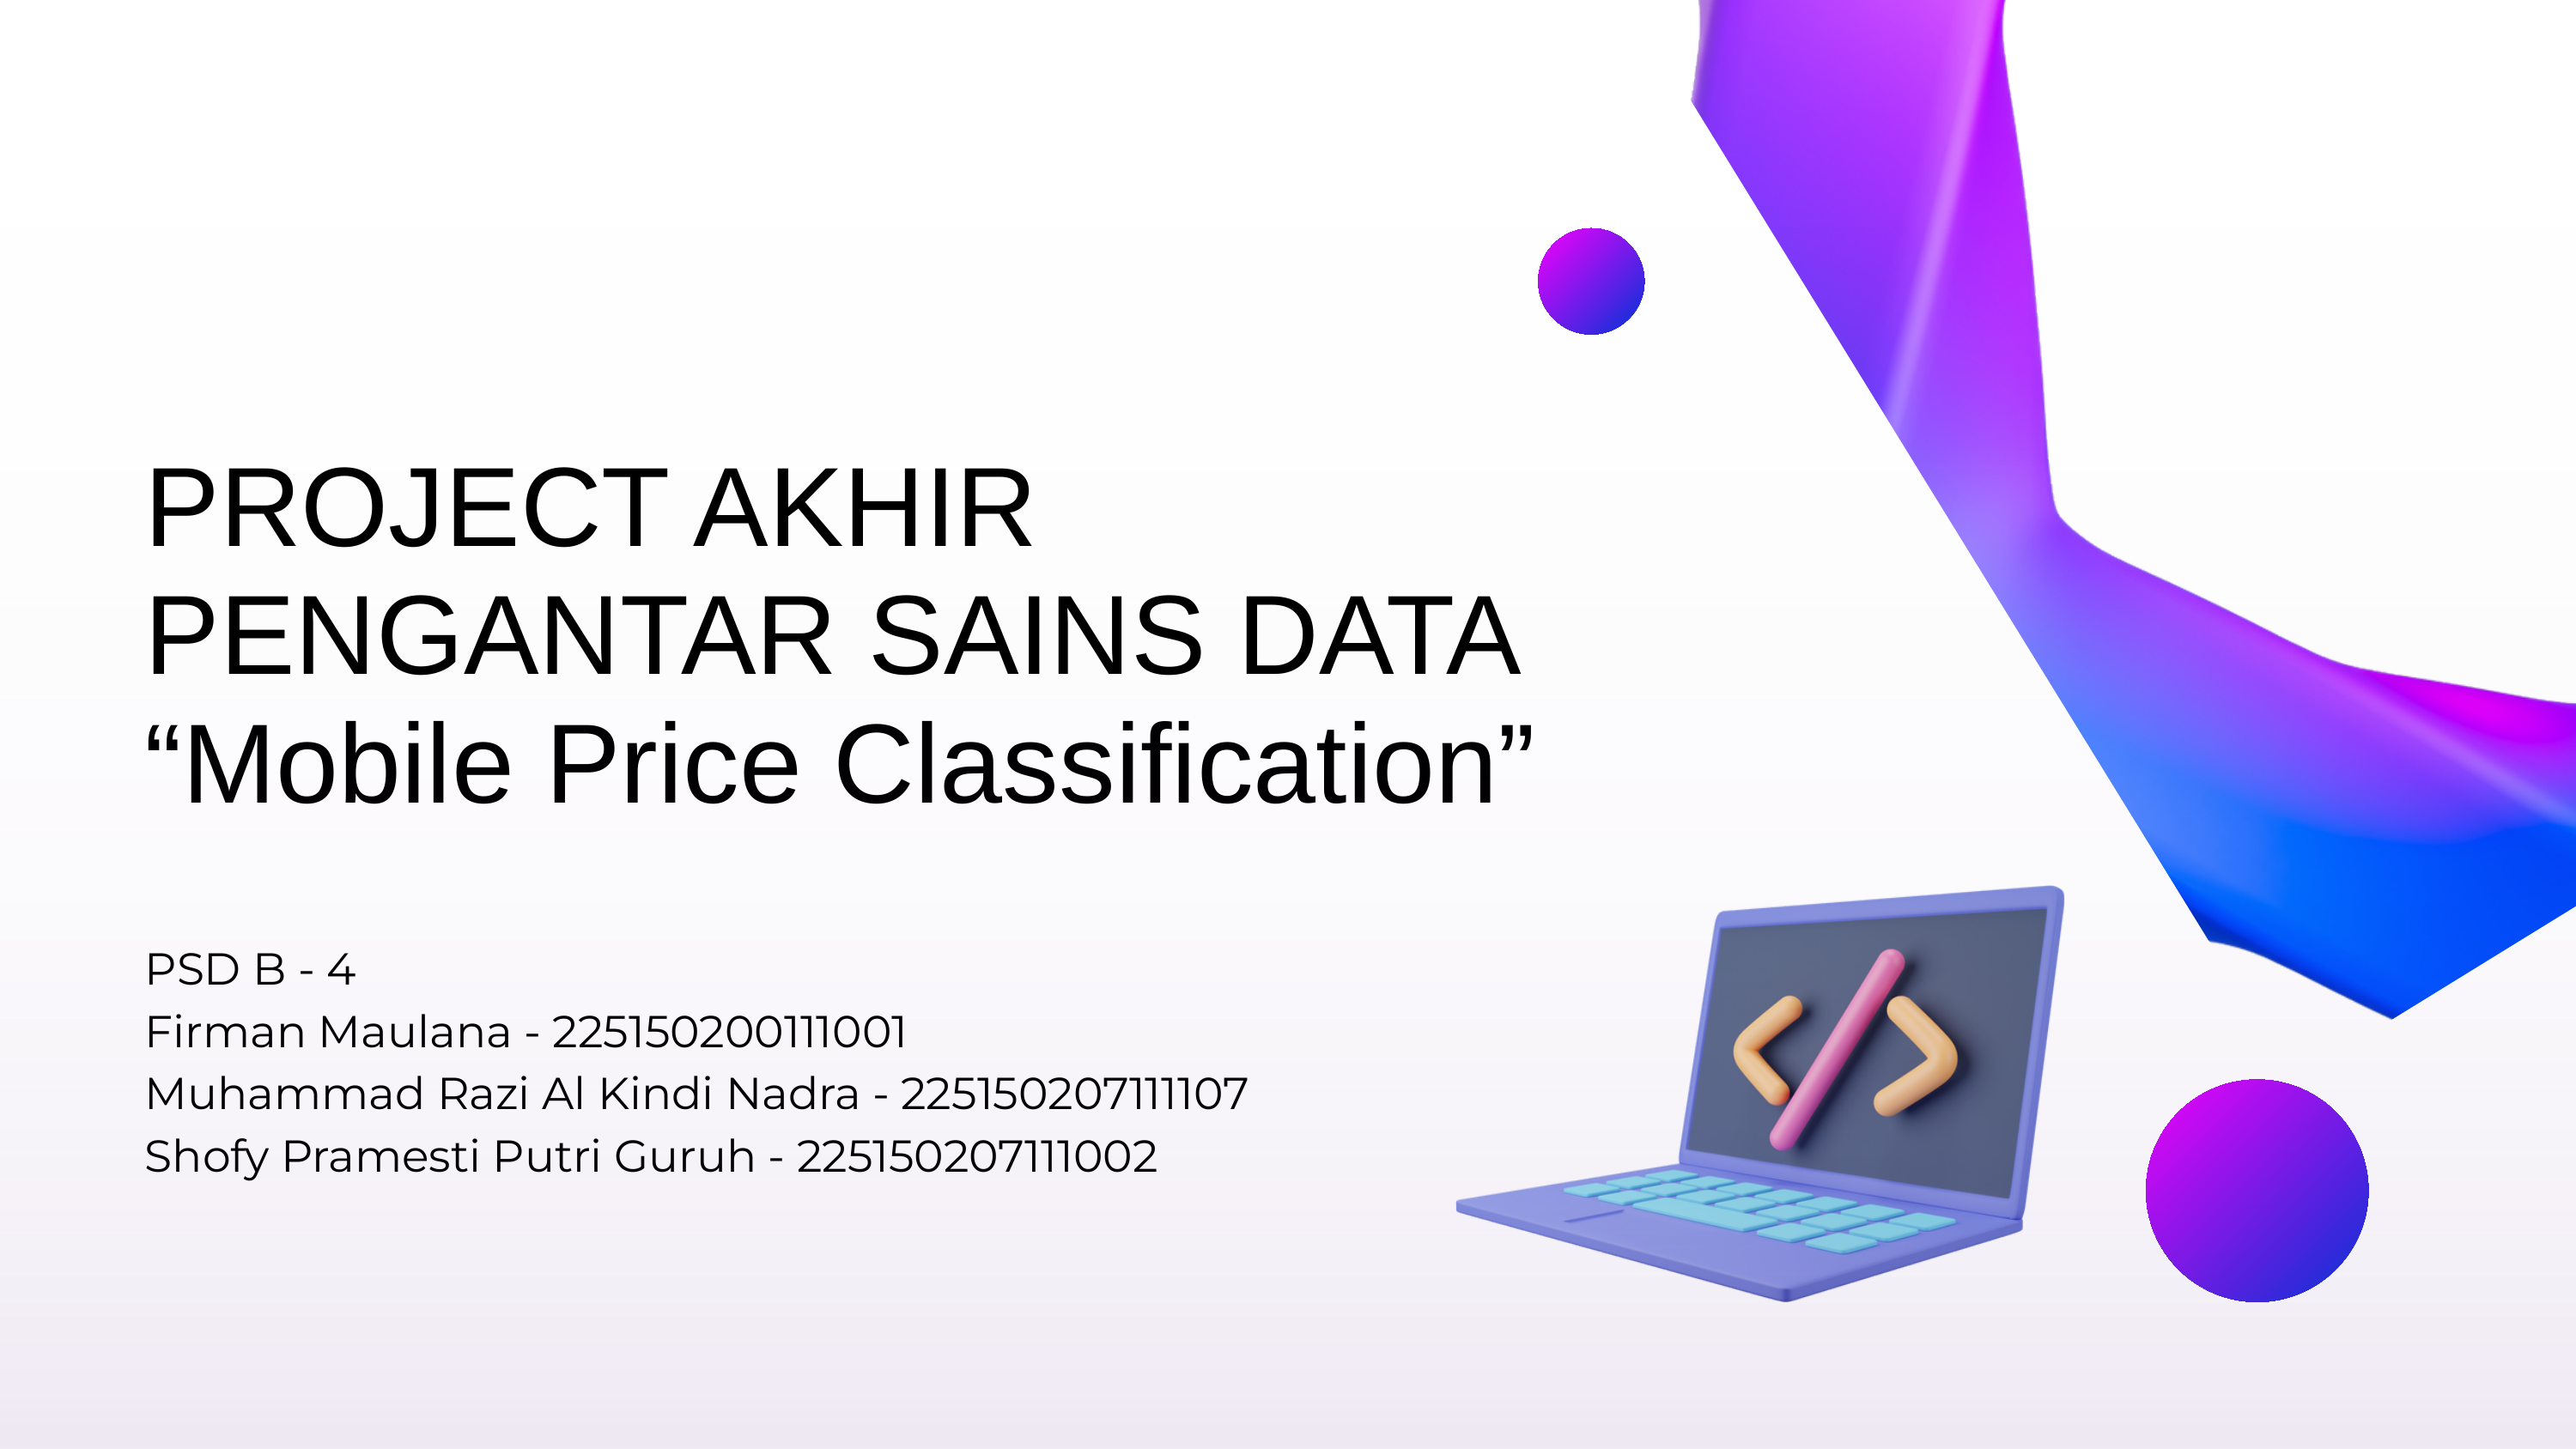

PROJECT AKHIR
PENGANTAR SAINS DATA
“Mobile Price Classification”

PSD B - 4
Firman Maulana - 225150200111001
Muhammad Razi Al Kindi Nadra - 225150207111107
Shofy Pramesti Putri Guruh - 225150207111002